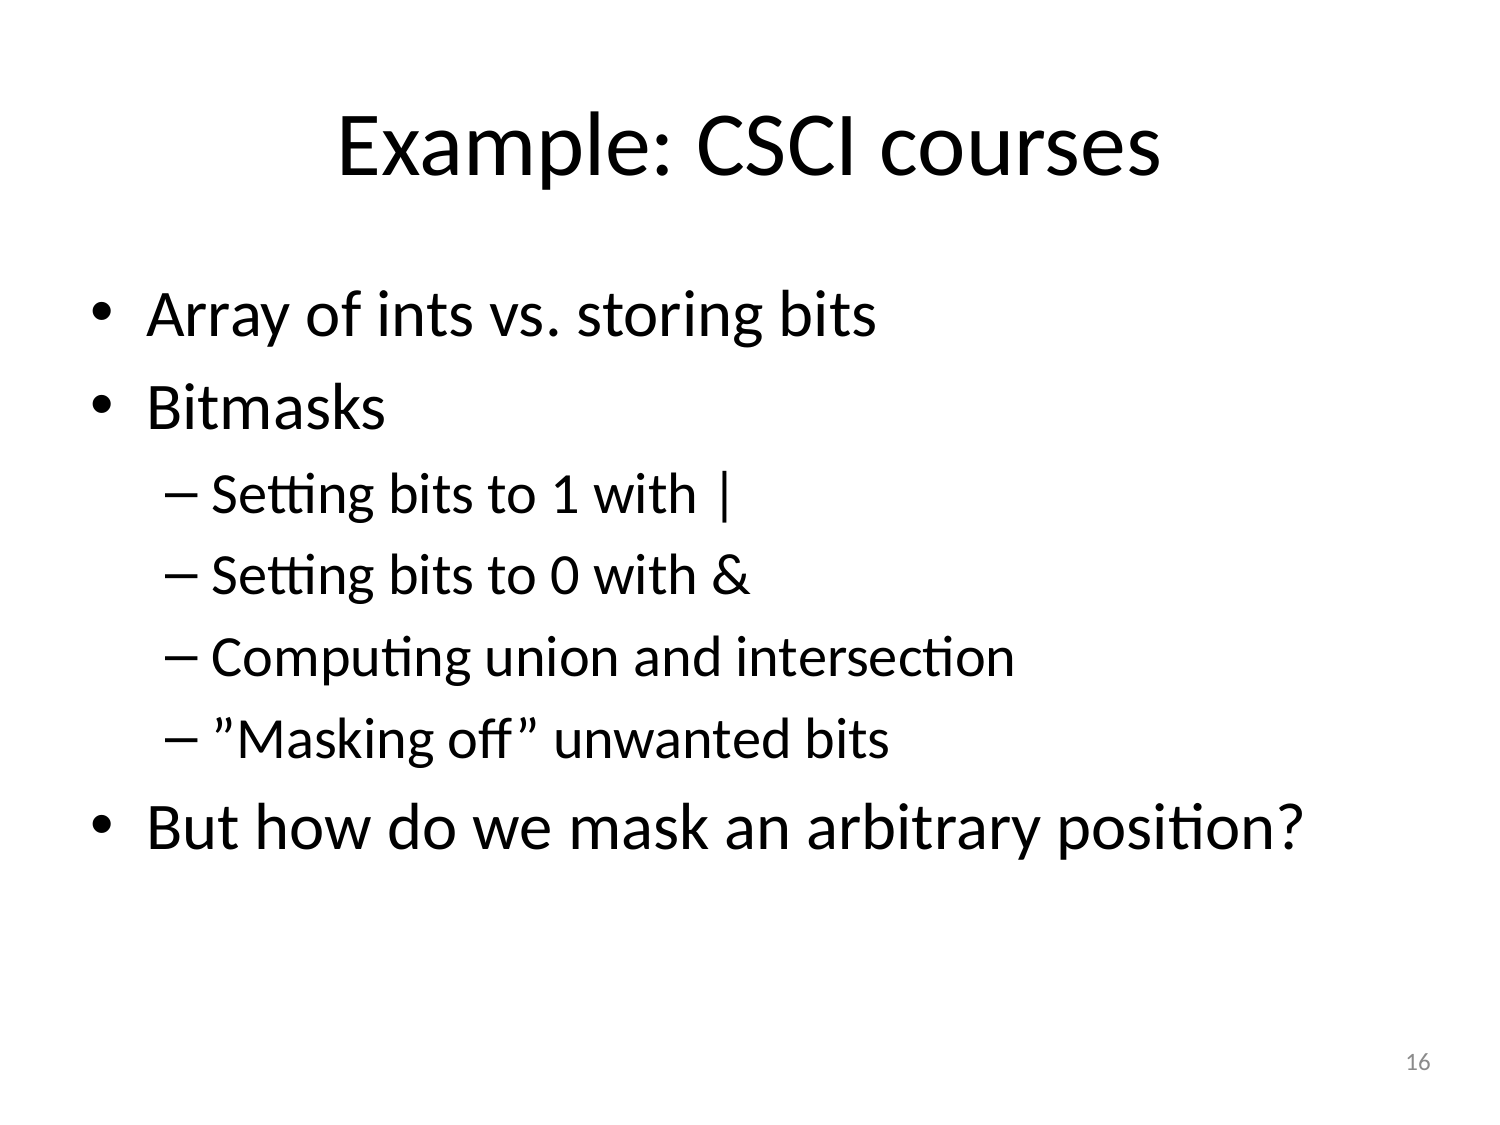

# Example: CSCI courses
Array of ints vs. storing bits
Bitmasks
Setting bits to 1 with |
Setting bits to 0 with &
Computing union and intersection
”Masking off” unwanted bits
But how do we mask an arbitrary position?

16